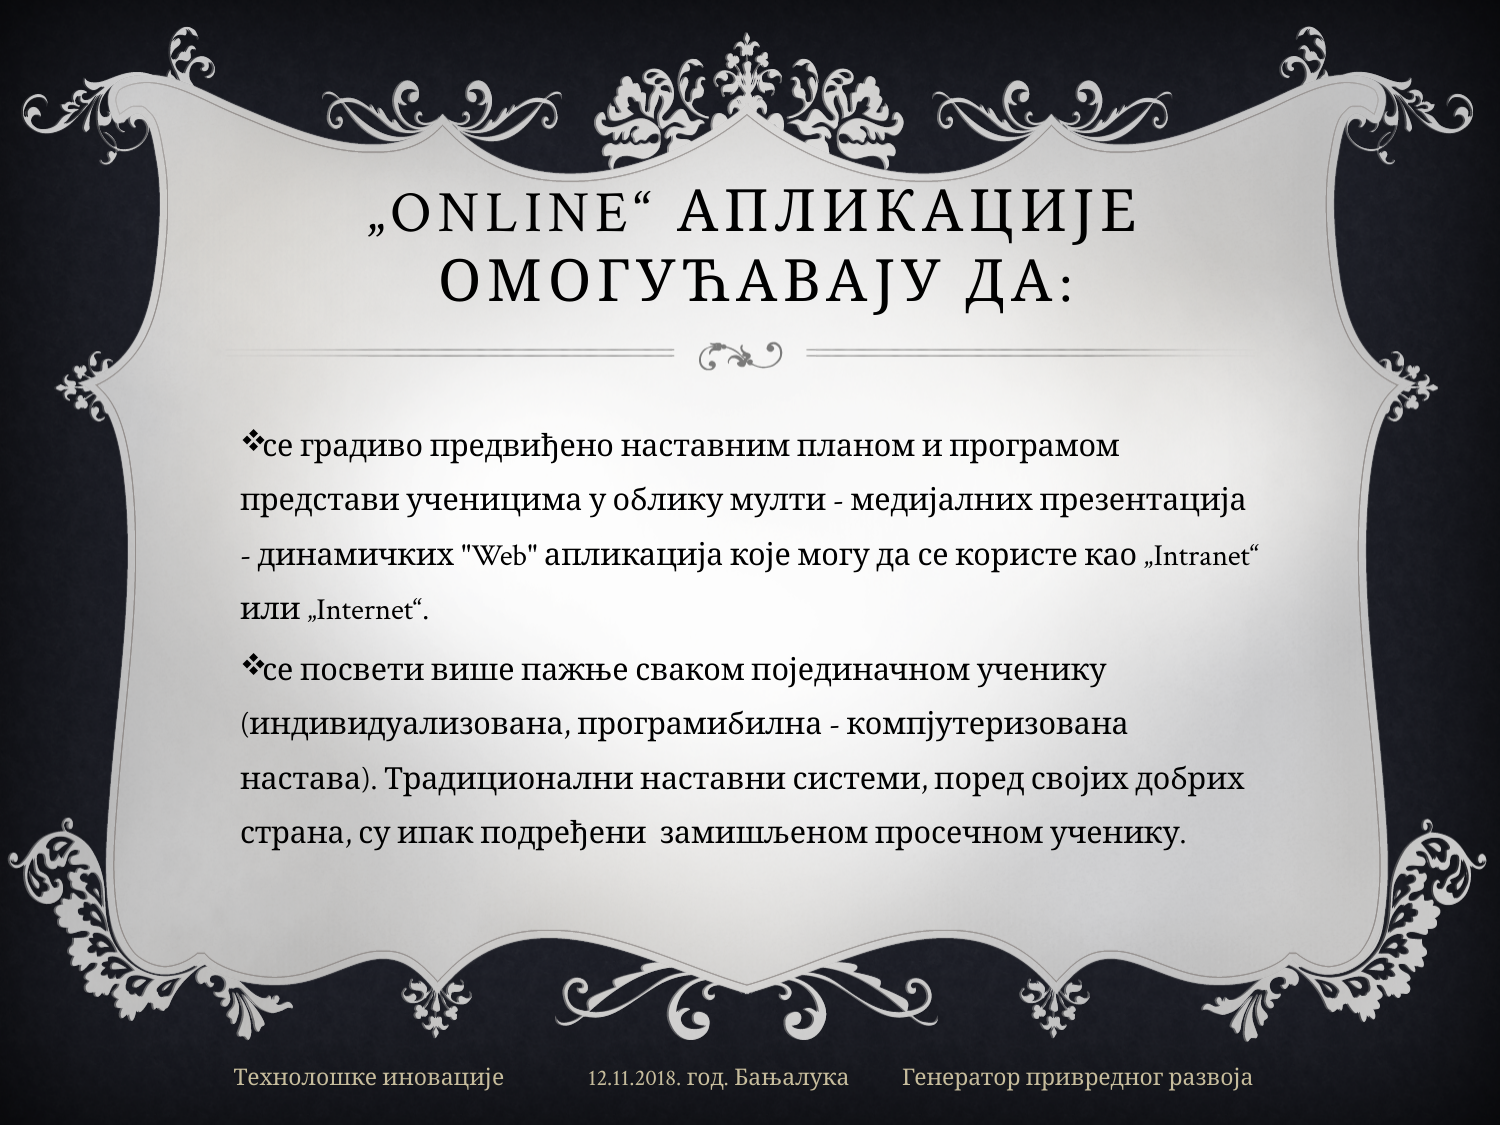

# „Online“ апликације омогућавају да:
се градиво предвиђено наставним планом и програмом представи ученицима у облику мулти - медијалних презентација - динамичких "Web" апликација које могу да се користе као „Intranet“ или „Internet“.
се посвети више пажње сваком појединачном ученику (индивидуализована, програмибилна - компјутеризована настава). Традиционални наставни системи, поред својих добрих страна, су ипак подређени  замишљеном просечном ученику.
Технолошке иновације                12.11.2018. год. Бањалука          Генератор привредног развоја